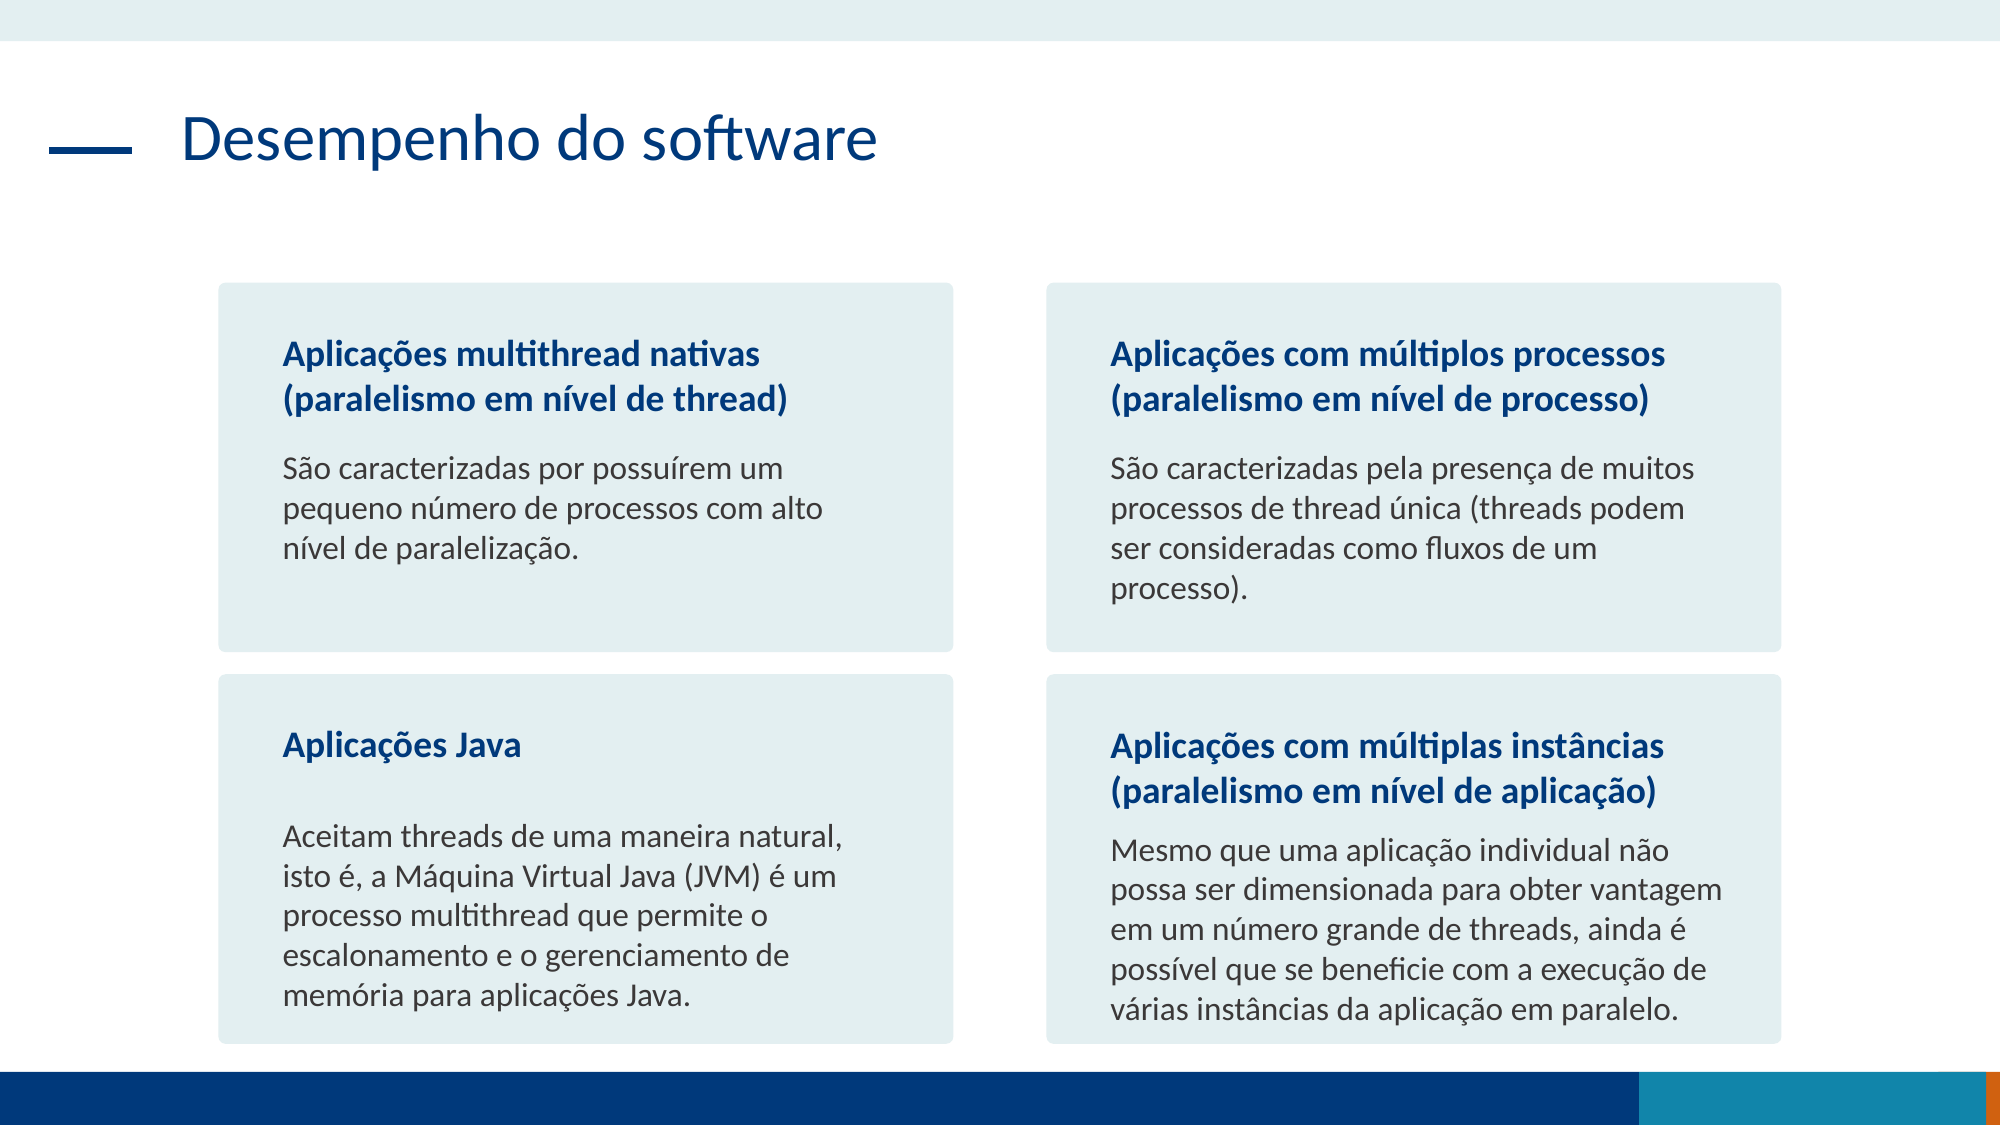

Desempenho do software

Aplicações multithread nativas (paralelismo em nível de thread)
São caracterizadas por possuírem um pequeno número de processos com alto nível de paralelização.

Aplicações com múltiplos processos (paralelismo em nível de processo)
São caracterizadas pela presença de muitos processos de thread única (threads podem ser consideradas como fluxos de um processo).

Aplicações Java
Aceitam threads de uma maneira natural, isto é, a Máquina Virtual Java (JVM) é um processo multithread que permite o escalonamento e o gerenciamento de memória para aplicações Java.

Aplicações com múltiplas instâncias (paralelismo em nível de aplicação)
Mesmo que uma aplicação individual não possa ser dimensionada para obter vantagem em um número grande de threads, ainda é possível que se beneficie com a execução de várias instâncias da aplicação em paralelo.